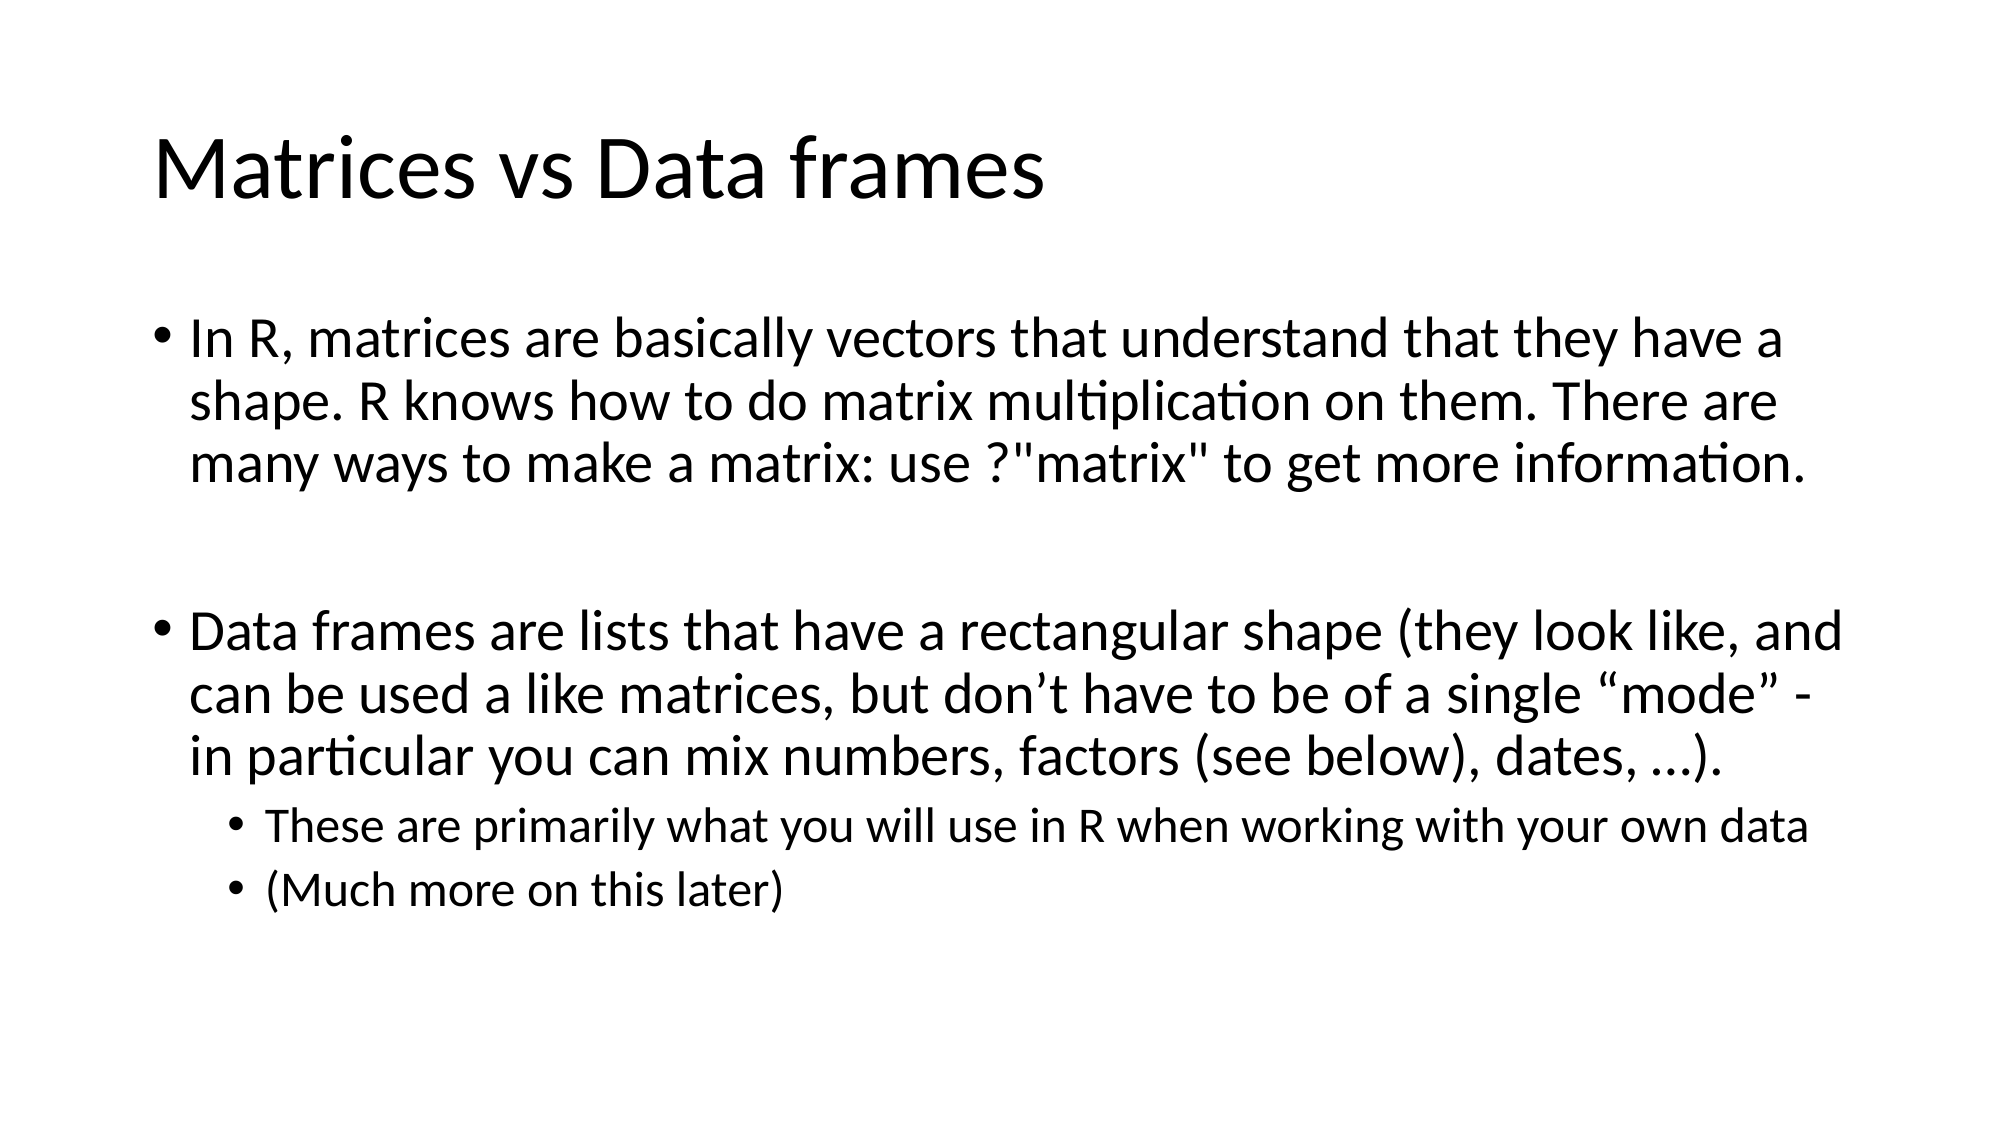

# Matrices vs Data frames
In R, matrices are basically vectors that understand that they have a shape. R knows how to do matrix multiplication on them. There are many ways to make a matrix: use ?"matrix" to get more information.

Data frames are lists that have a rectangular shape (they look like, and can be used a like matrices, but don’t have to be of a single “mode” - in particular you can mix numbers, factors (see below), dates, …).
These are primarily what you will use in R when working with your own data
(Much more on this later)